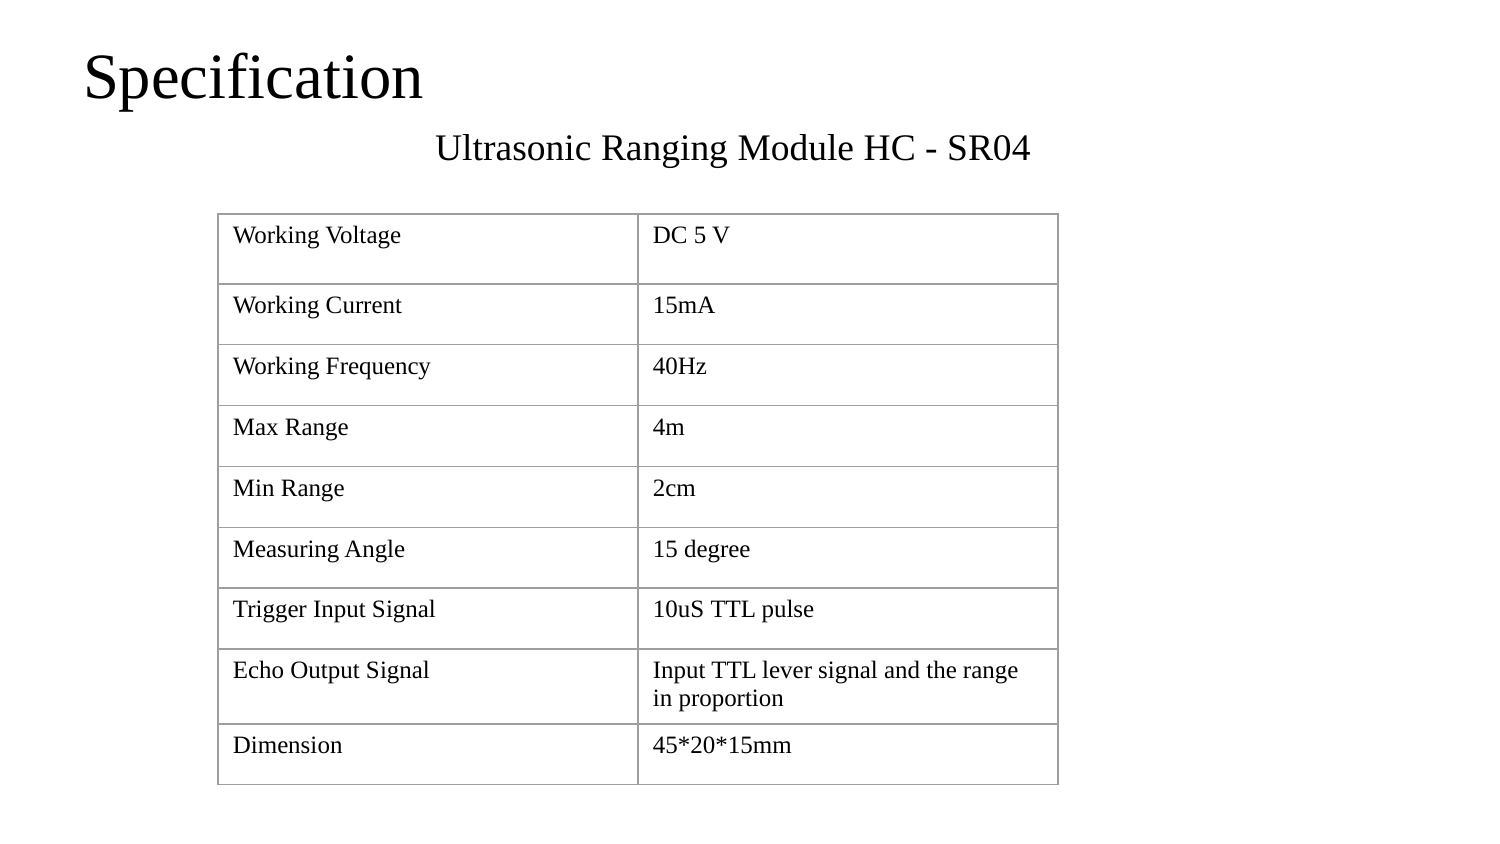

# Specification

Ultrasonic Ranging Module HC - SR04
| Working Voltage | DC 5 V |
| --- | --- |
| Working Current | 15mA |
| Working Frequency | 40Hz |
| Max Range | 4m |
| Min Range | 2cm |
| Measuring Angle | 15 degree |
| Trigger Input Signal | 10uS TTL pulse |
| Echo Output Signal | Input TTL lever signal and the range in proportion |
| Dimension | 45\*20\*15mm |